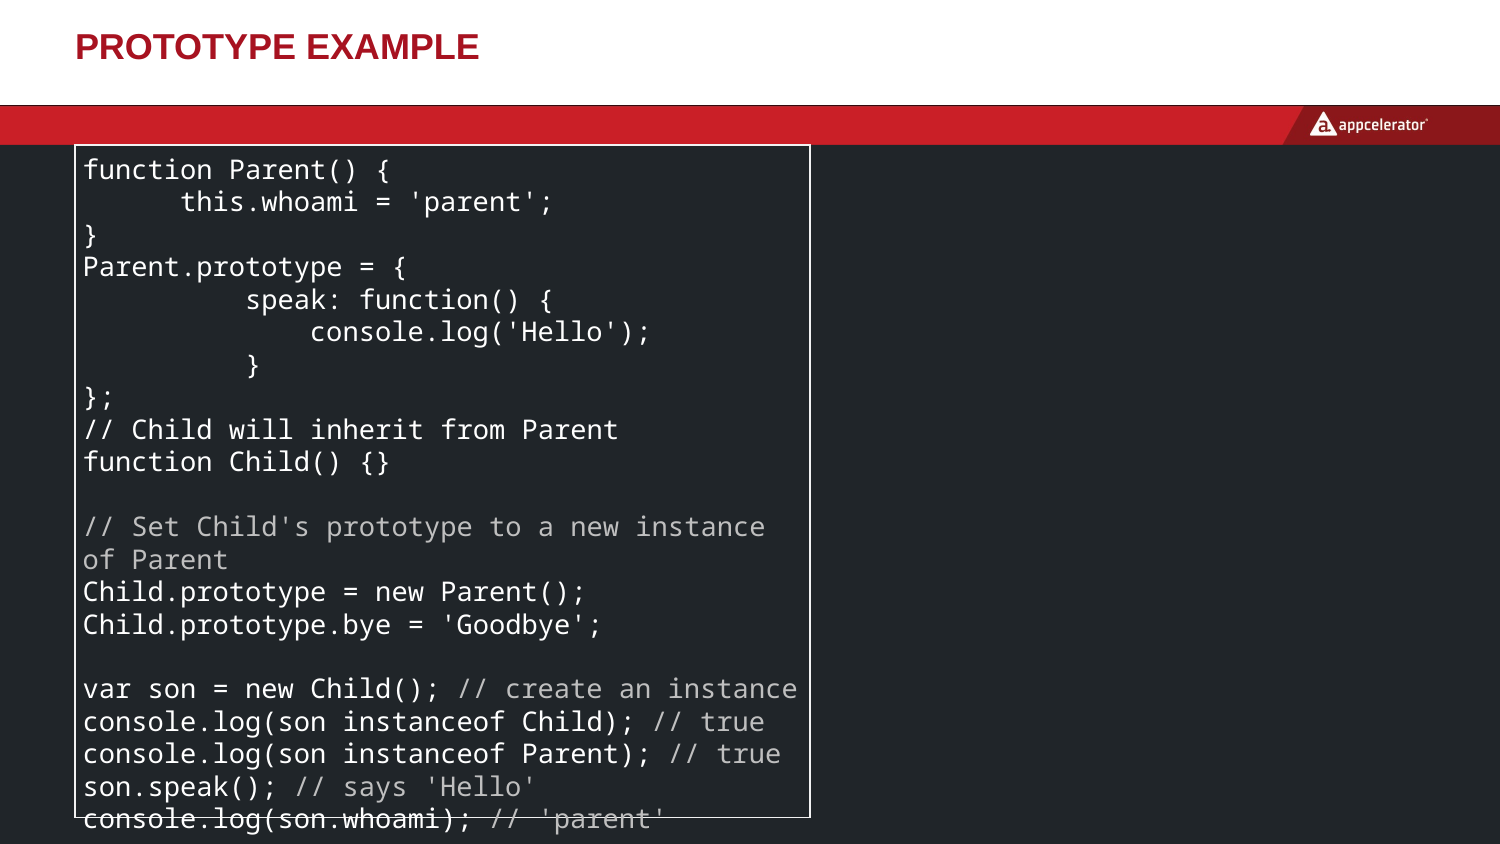

# Prototype Example

function Parent() {
      this.whoami = 'parent';
}
Parent.prototype = {
          speak: function() {
              console.log('Hello');
          }
};
// Child will inherit from Parent
function Child() {}

// Set Child's prototype to a new instance of Parent
Child.prototype = new Parent();
Child.prototype.bye = 'Goodbye';

var son = new Child(); // create an instance
console.log(son instanceof Child); // true
console.log(son instanceof Parent); // true
son.speak(); // says 'Hello'
console.log(son.whoami); // 'parent'